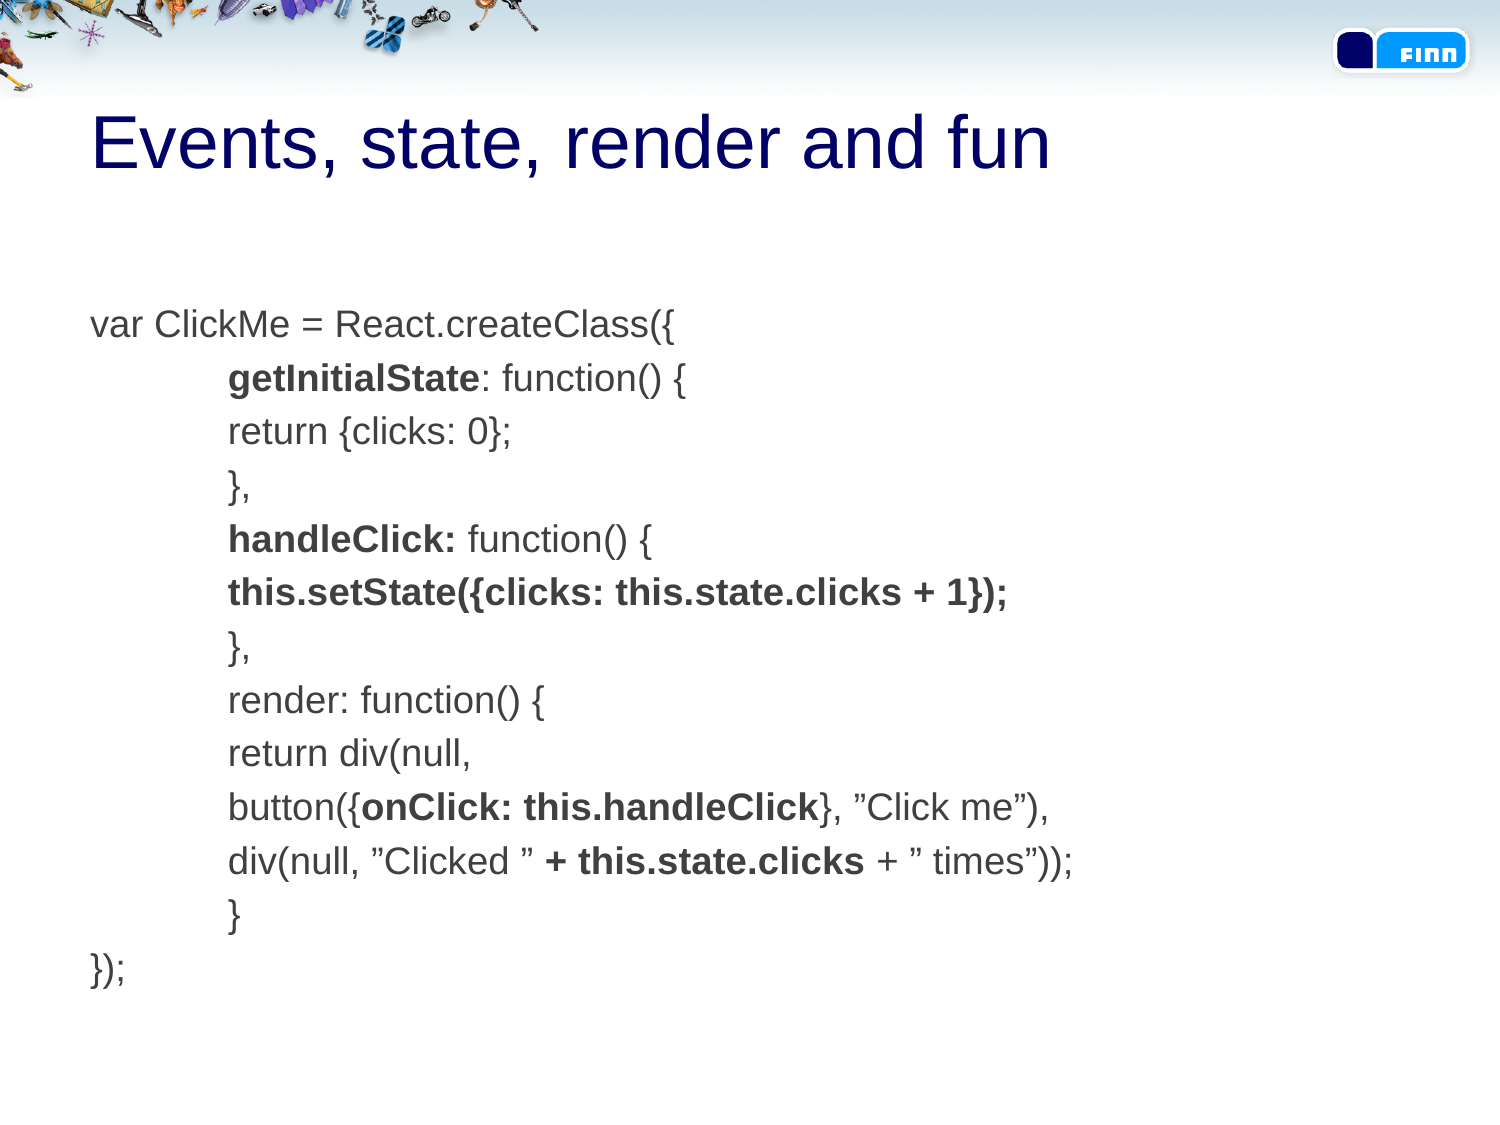

# Events, state, render and fun
var ClickMe = React.createClass({
	getInitialState: function() {
		return {clicks: 0};
	},
	handleClick: function() {
		this.setState({clicks: this.state.clicks + 1});
	},
	render: function() {
		return div(null,
			button({onClick: this.handleClick}, ”Click me”),
			div(null, ”Clicked ” + this.state.clicks + ” times”));
	}
});